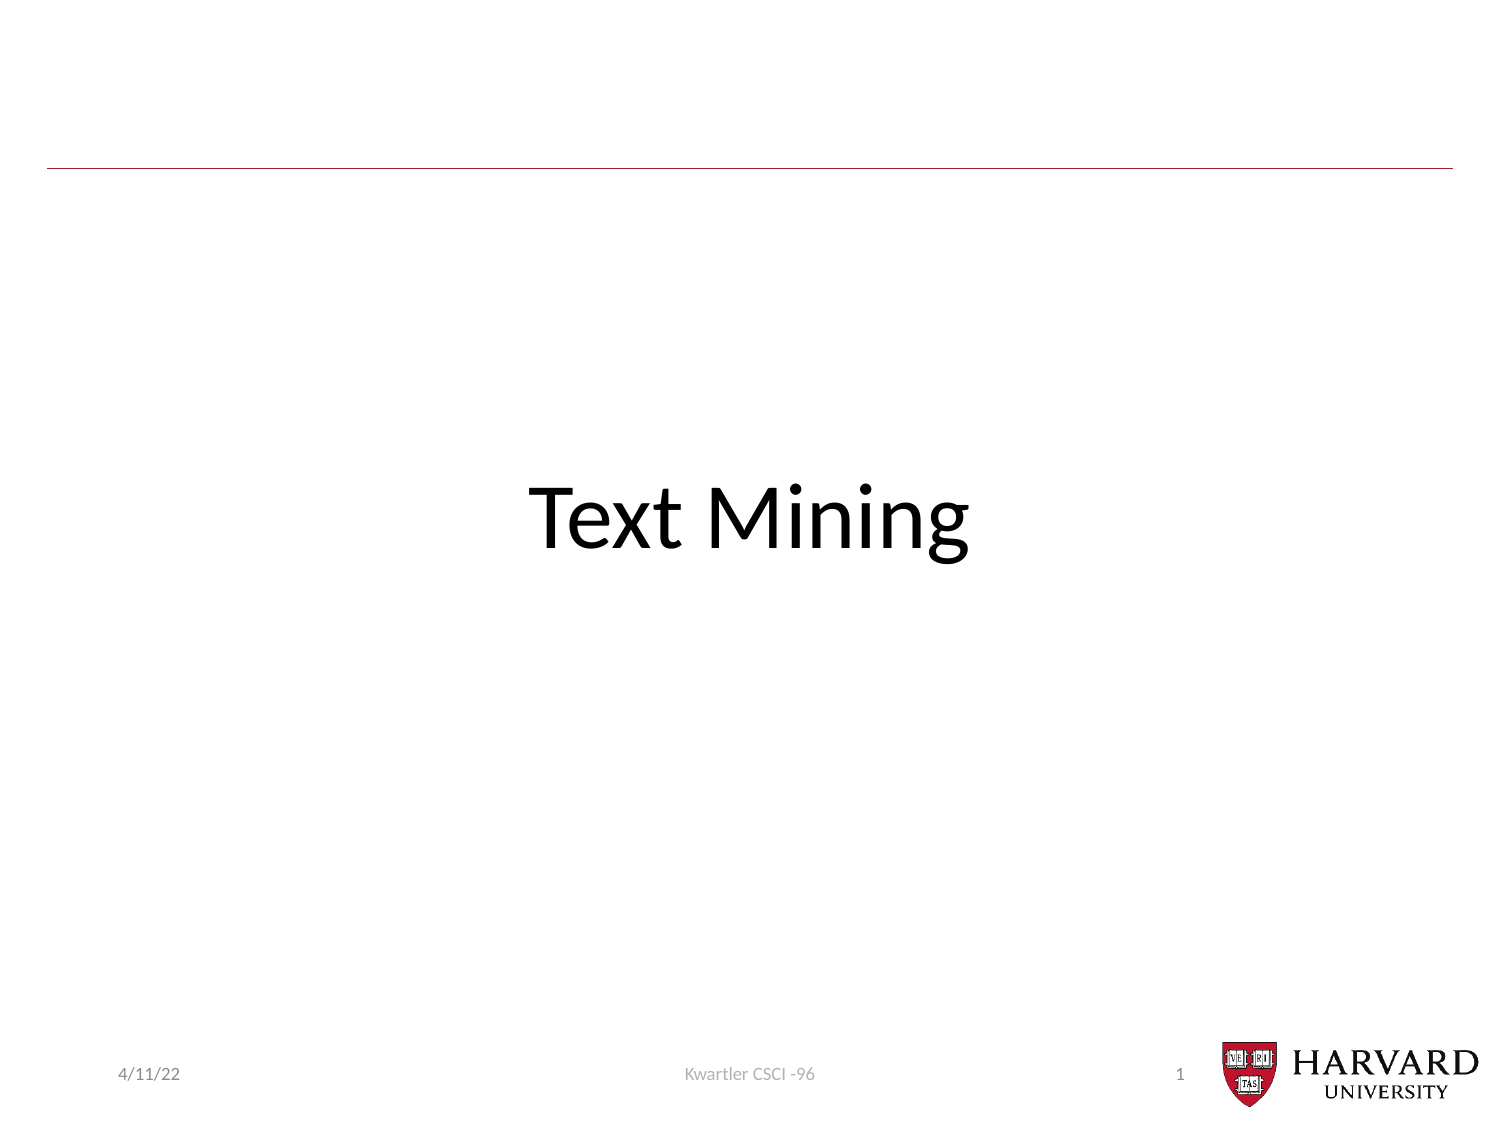

# Text Mining
4/11/22
Kwartler CSCI -96
1